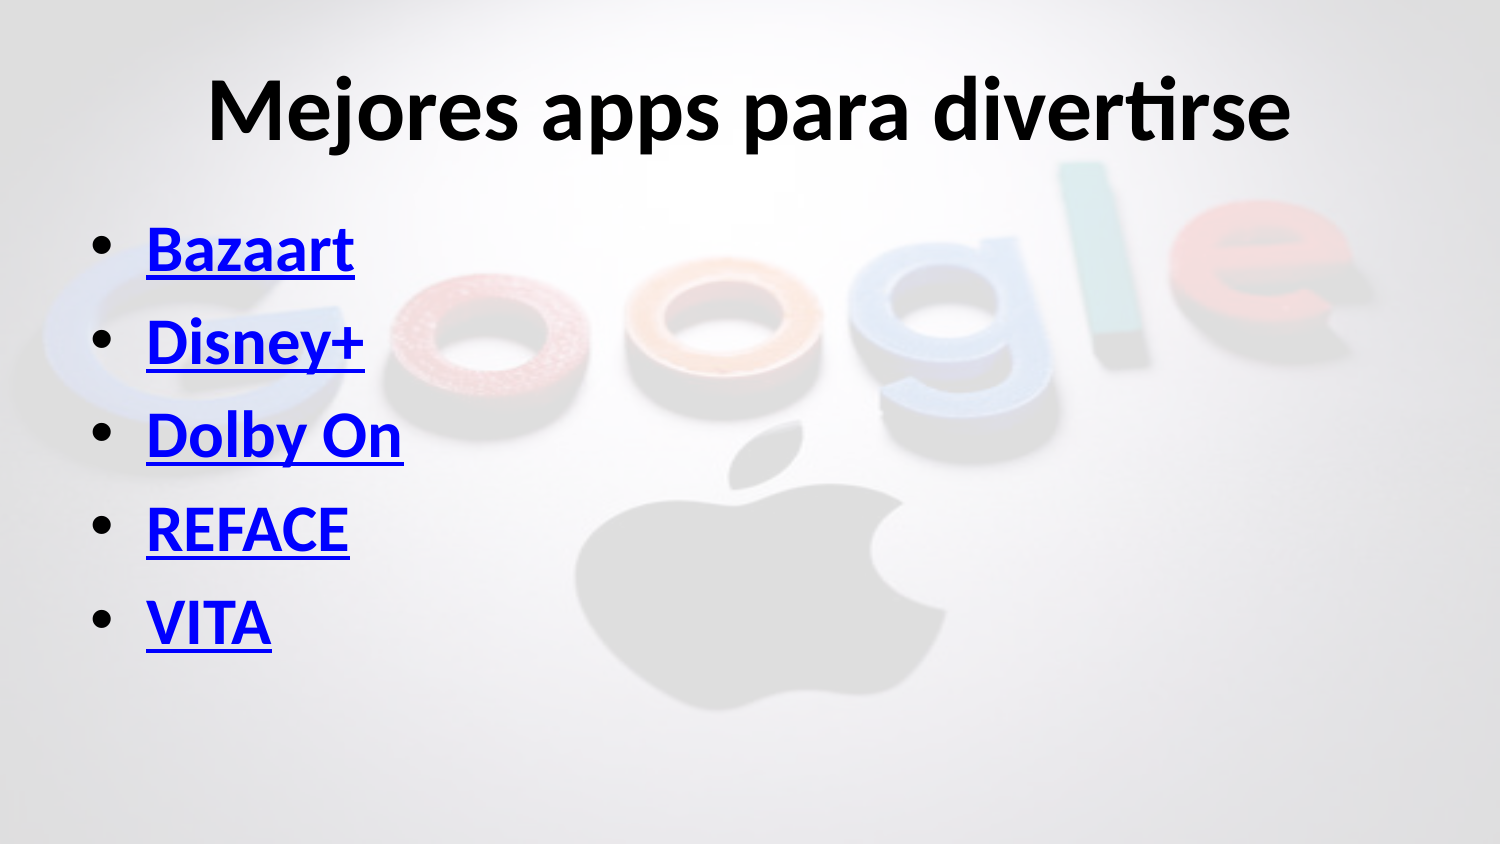

# Mejores apps para divertirse
Bazaart
Disney+
Dolby On
REFACE
VITA